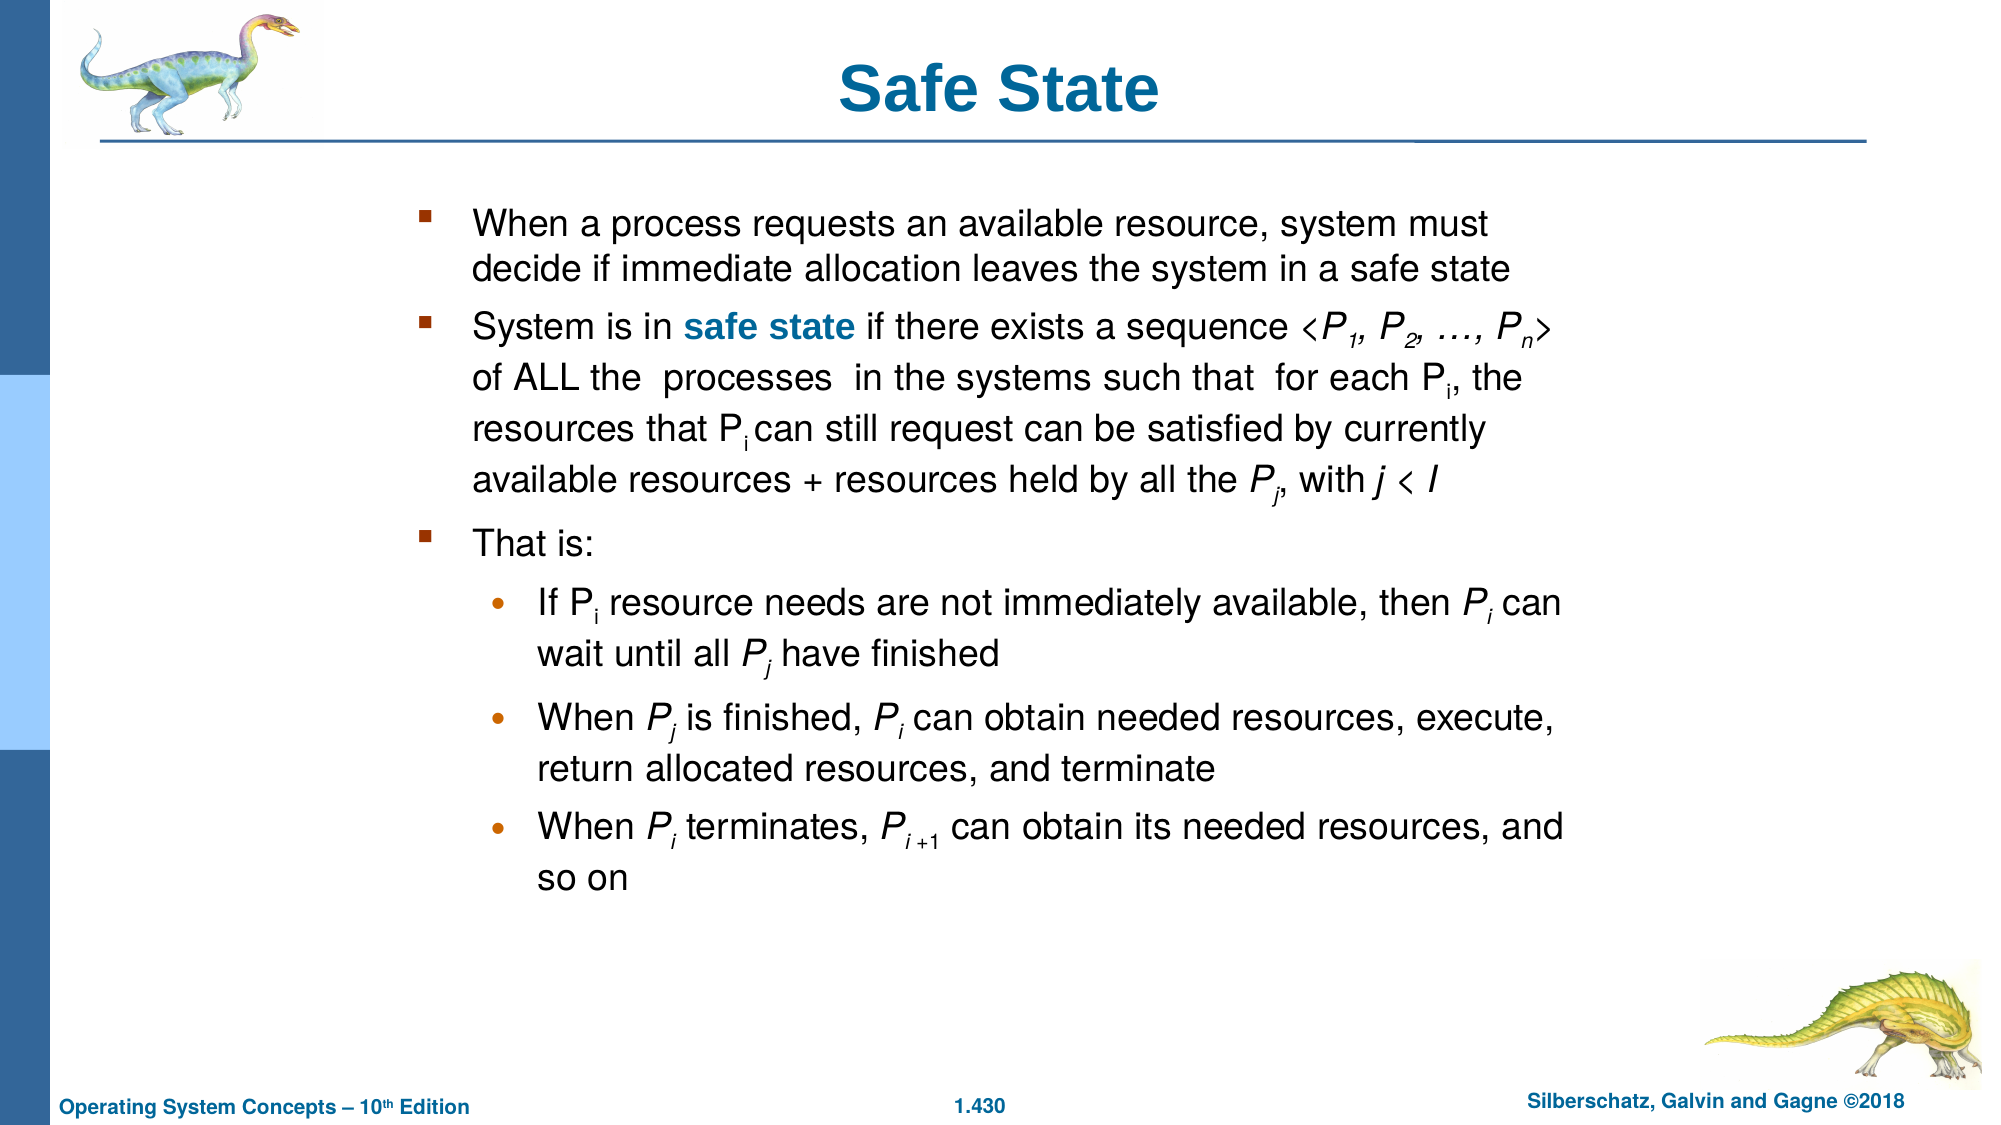

# Safe State
When a process requests an available resource, system must decide if immediate allocation leaves the system in a safe state
System is in safe state if there exists a sequence <P1, P2, …, Pn> of ALL the  processes  in the systems such that  for each Pi, the resources that Pi can still request can be satisfied by currently available resources + resources held by all the Pj, with j < I
That is:
If Pi resource needs are not immediately available, then Pi can wait until all Pj have finished
When Pj is finished, Pi can obtain needed resources, execute, return allocated resources, and terminate
When Pi terminates, Pi +1 can obtain its needed resources, and so on